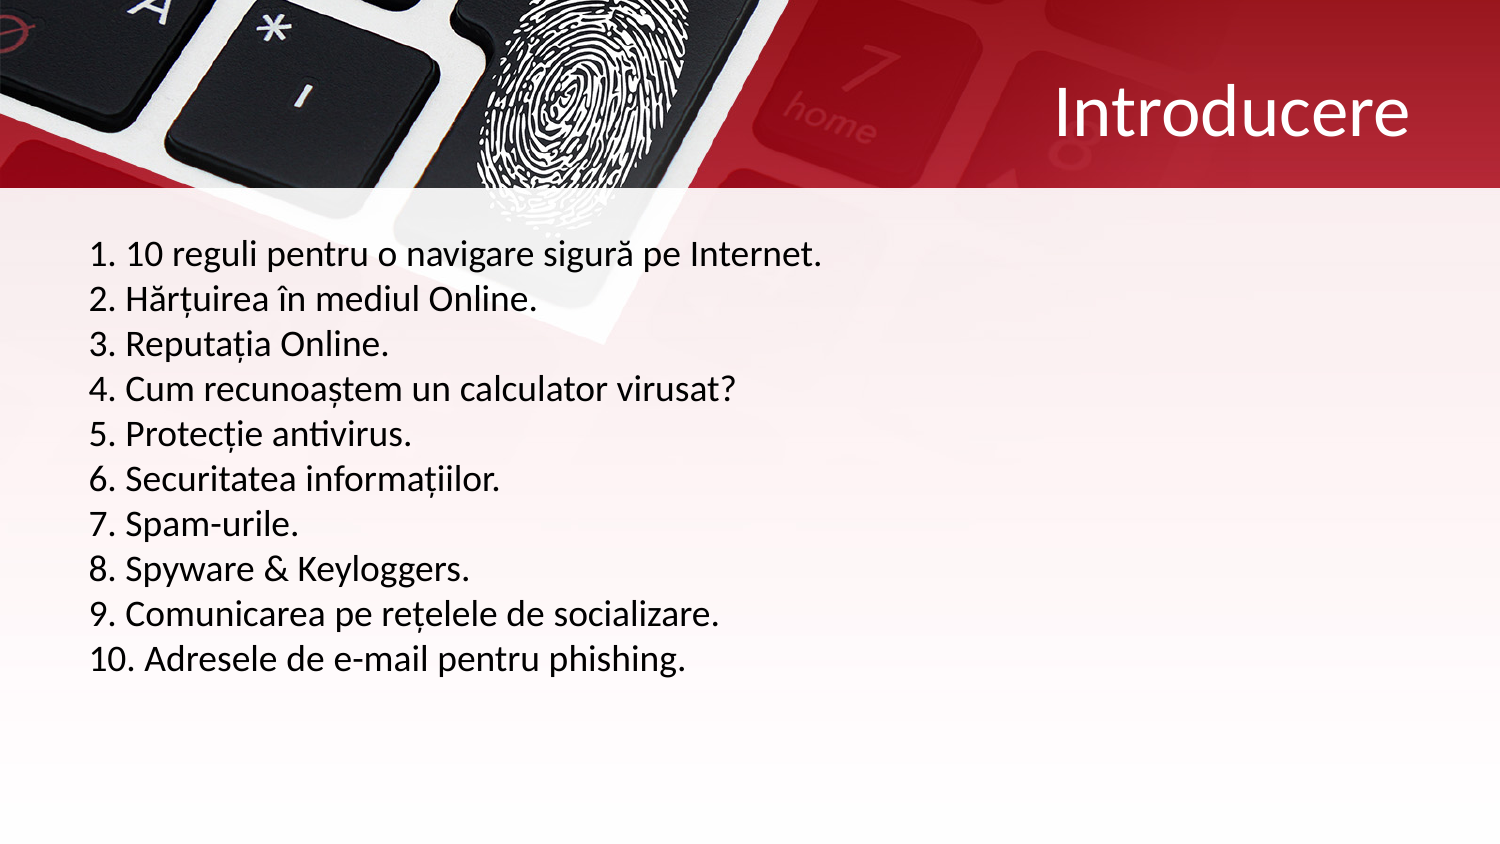

# Introducere
1. 10 reguli pentru o navigare sigură pe Internet.
2. Hărțuirea în mediul Online.
3. Reputația Online.
4. Cum recunoaștem un calculator virusat?
5. Protecție antivirus.
6. Securitatea informațiilor.
7. Spam-urile.
8. Spyware & Keyloggers.
9. Comunicarea pe rețelele de socializare.
10. Adresele de e-mail pentru phishing.